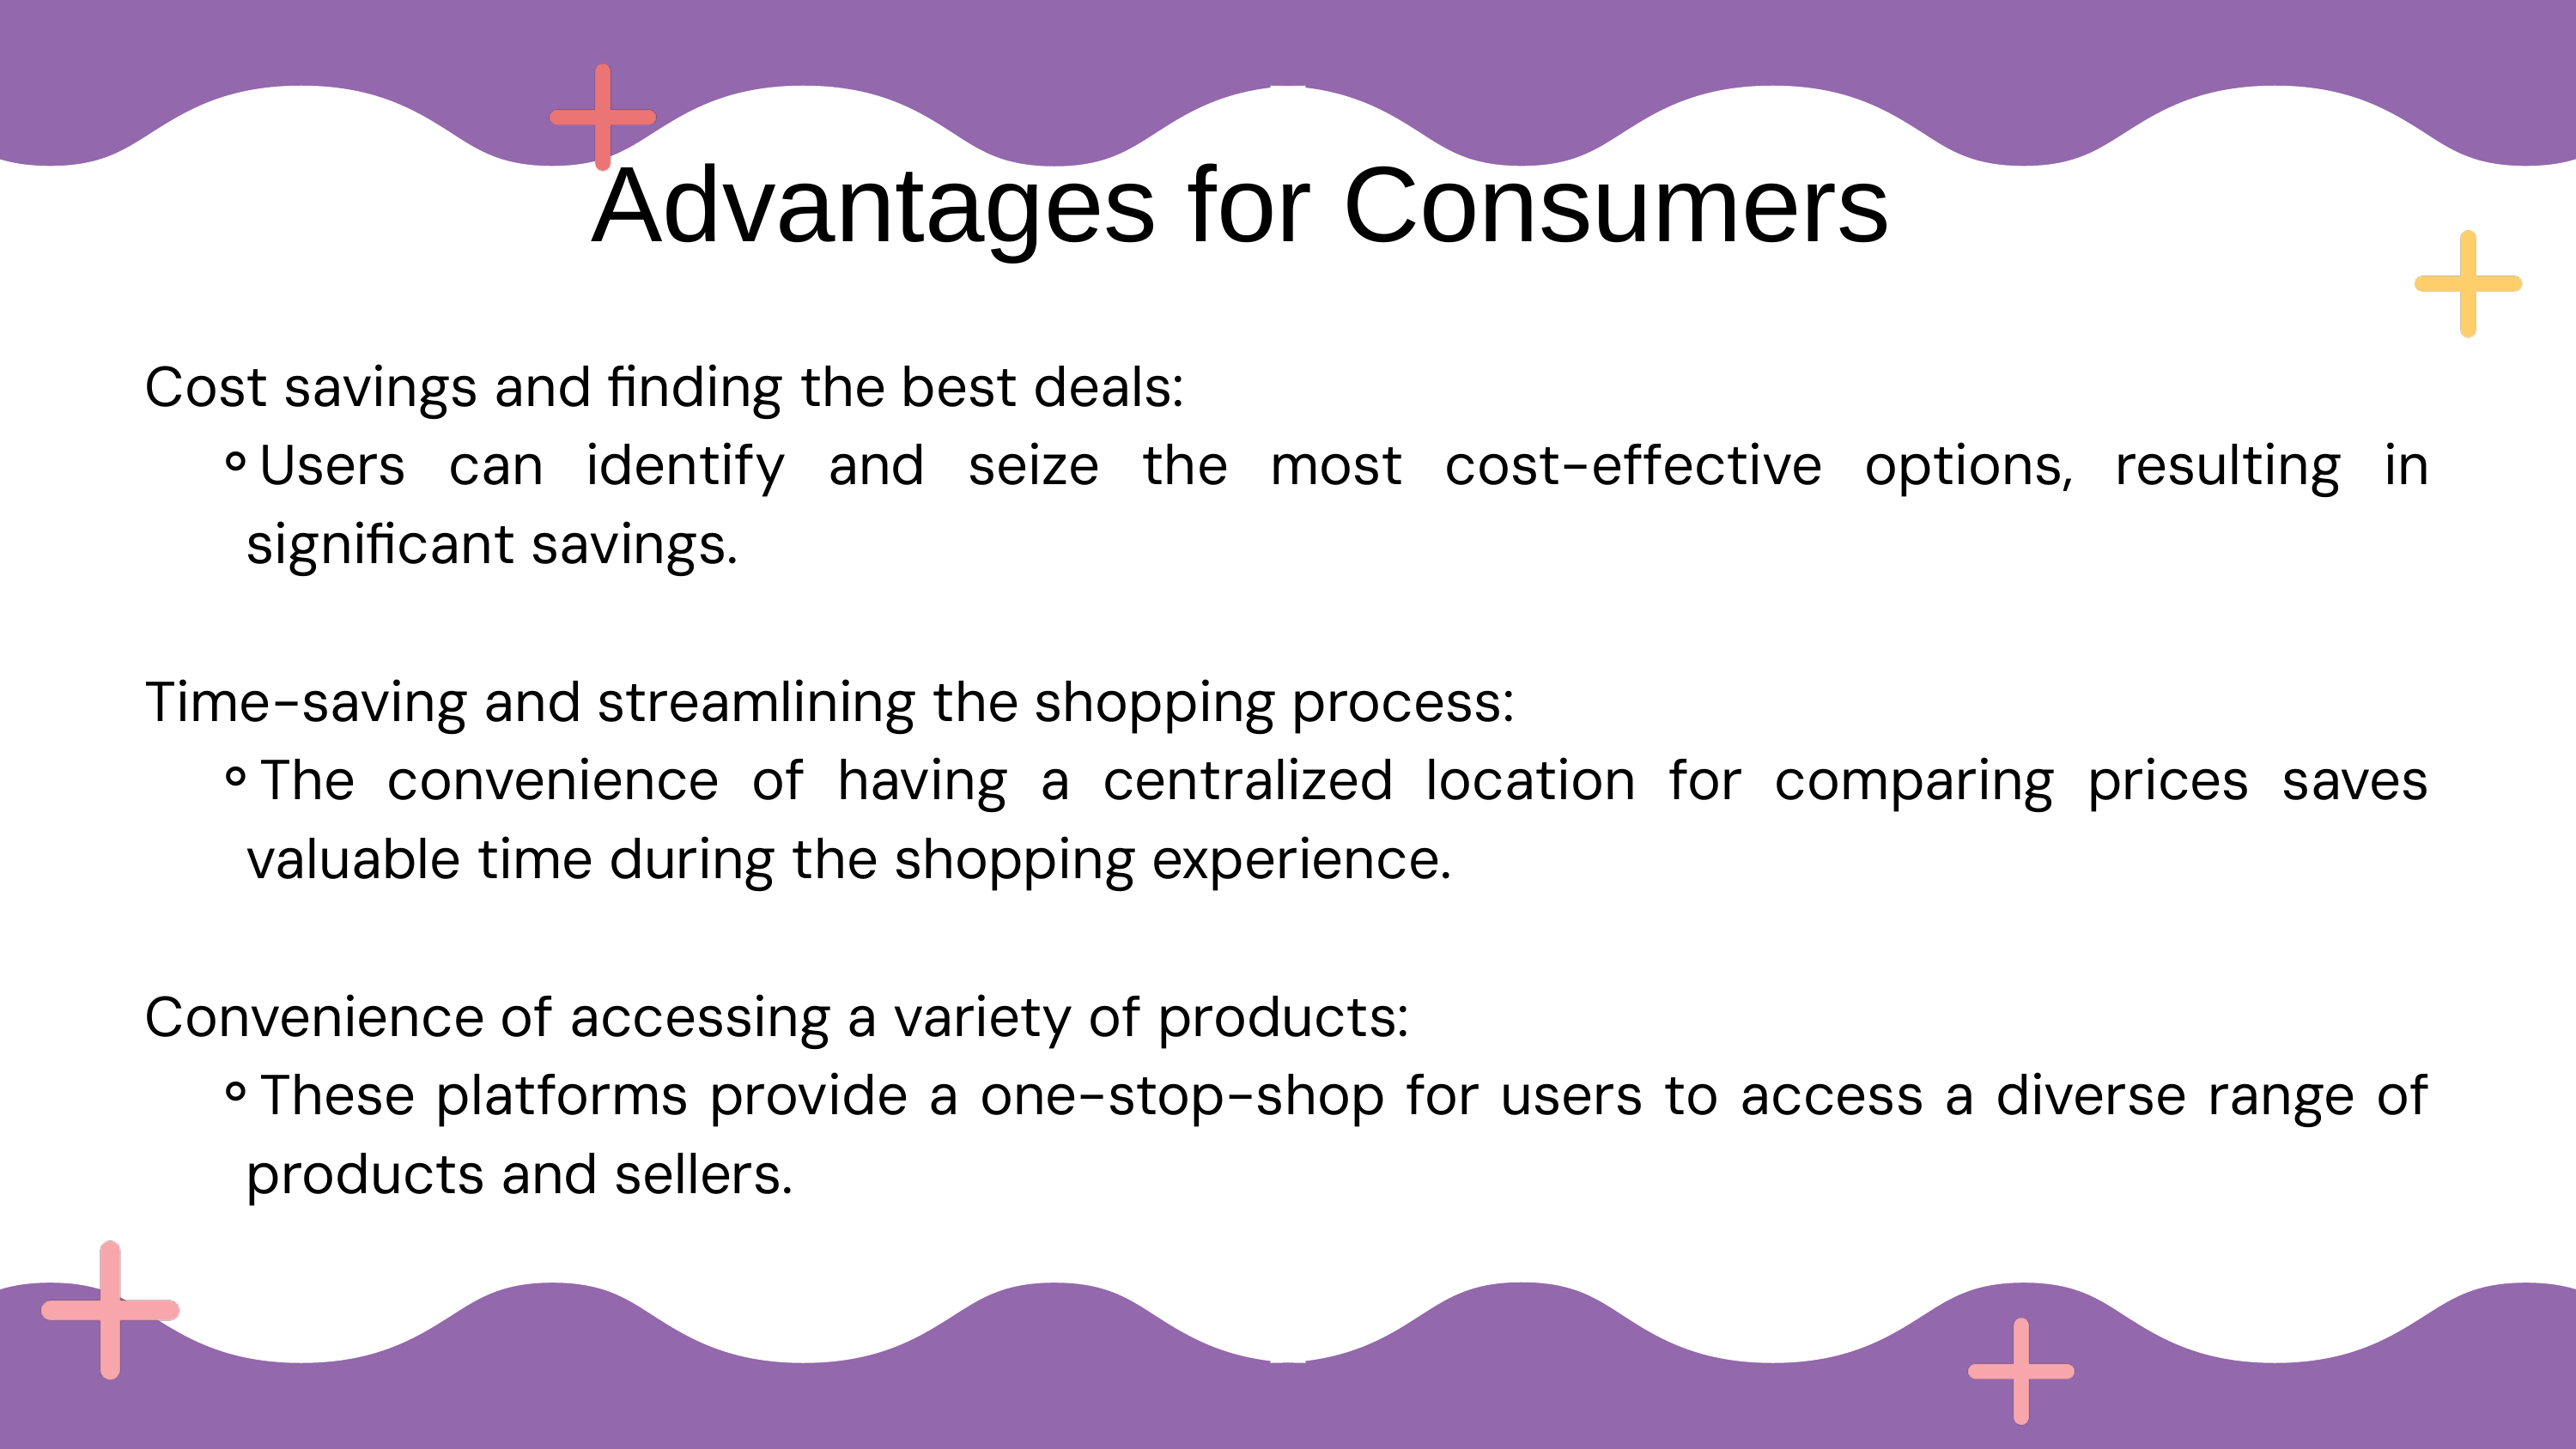

Advantages for Consumers

Cost savings and finding the best deals:
Users can identify and seize the most cost-effective options, resulting in significant savings.

Time-saving and streamlining the shopping process:
The convenience of having a centralized location for comparing prices saves valuable time during the shopping experience.

Convenience of accessing a variety of products:
These platforms provide a one-stop-shop for users to access a diverse range of products and sellers.